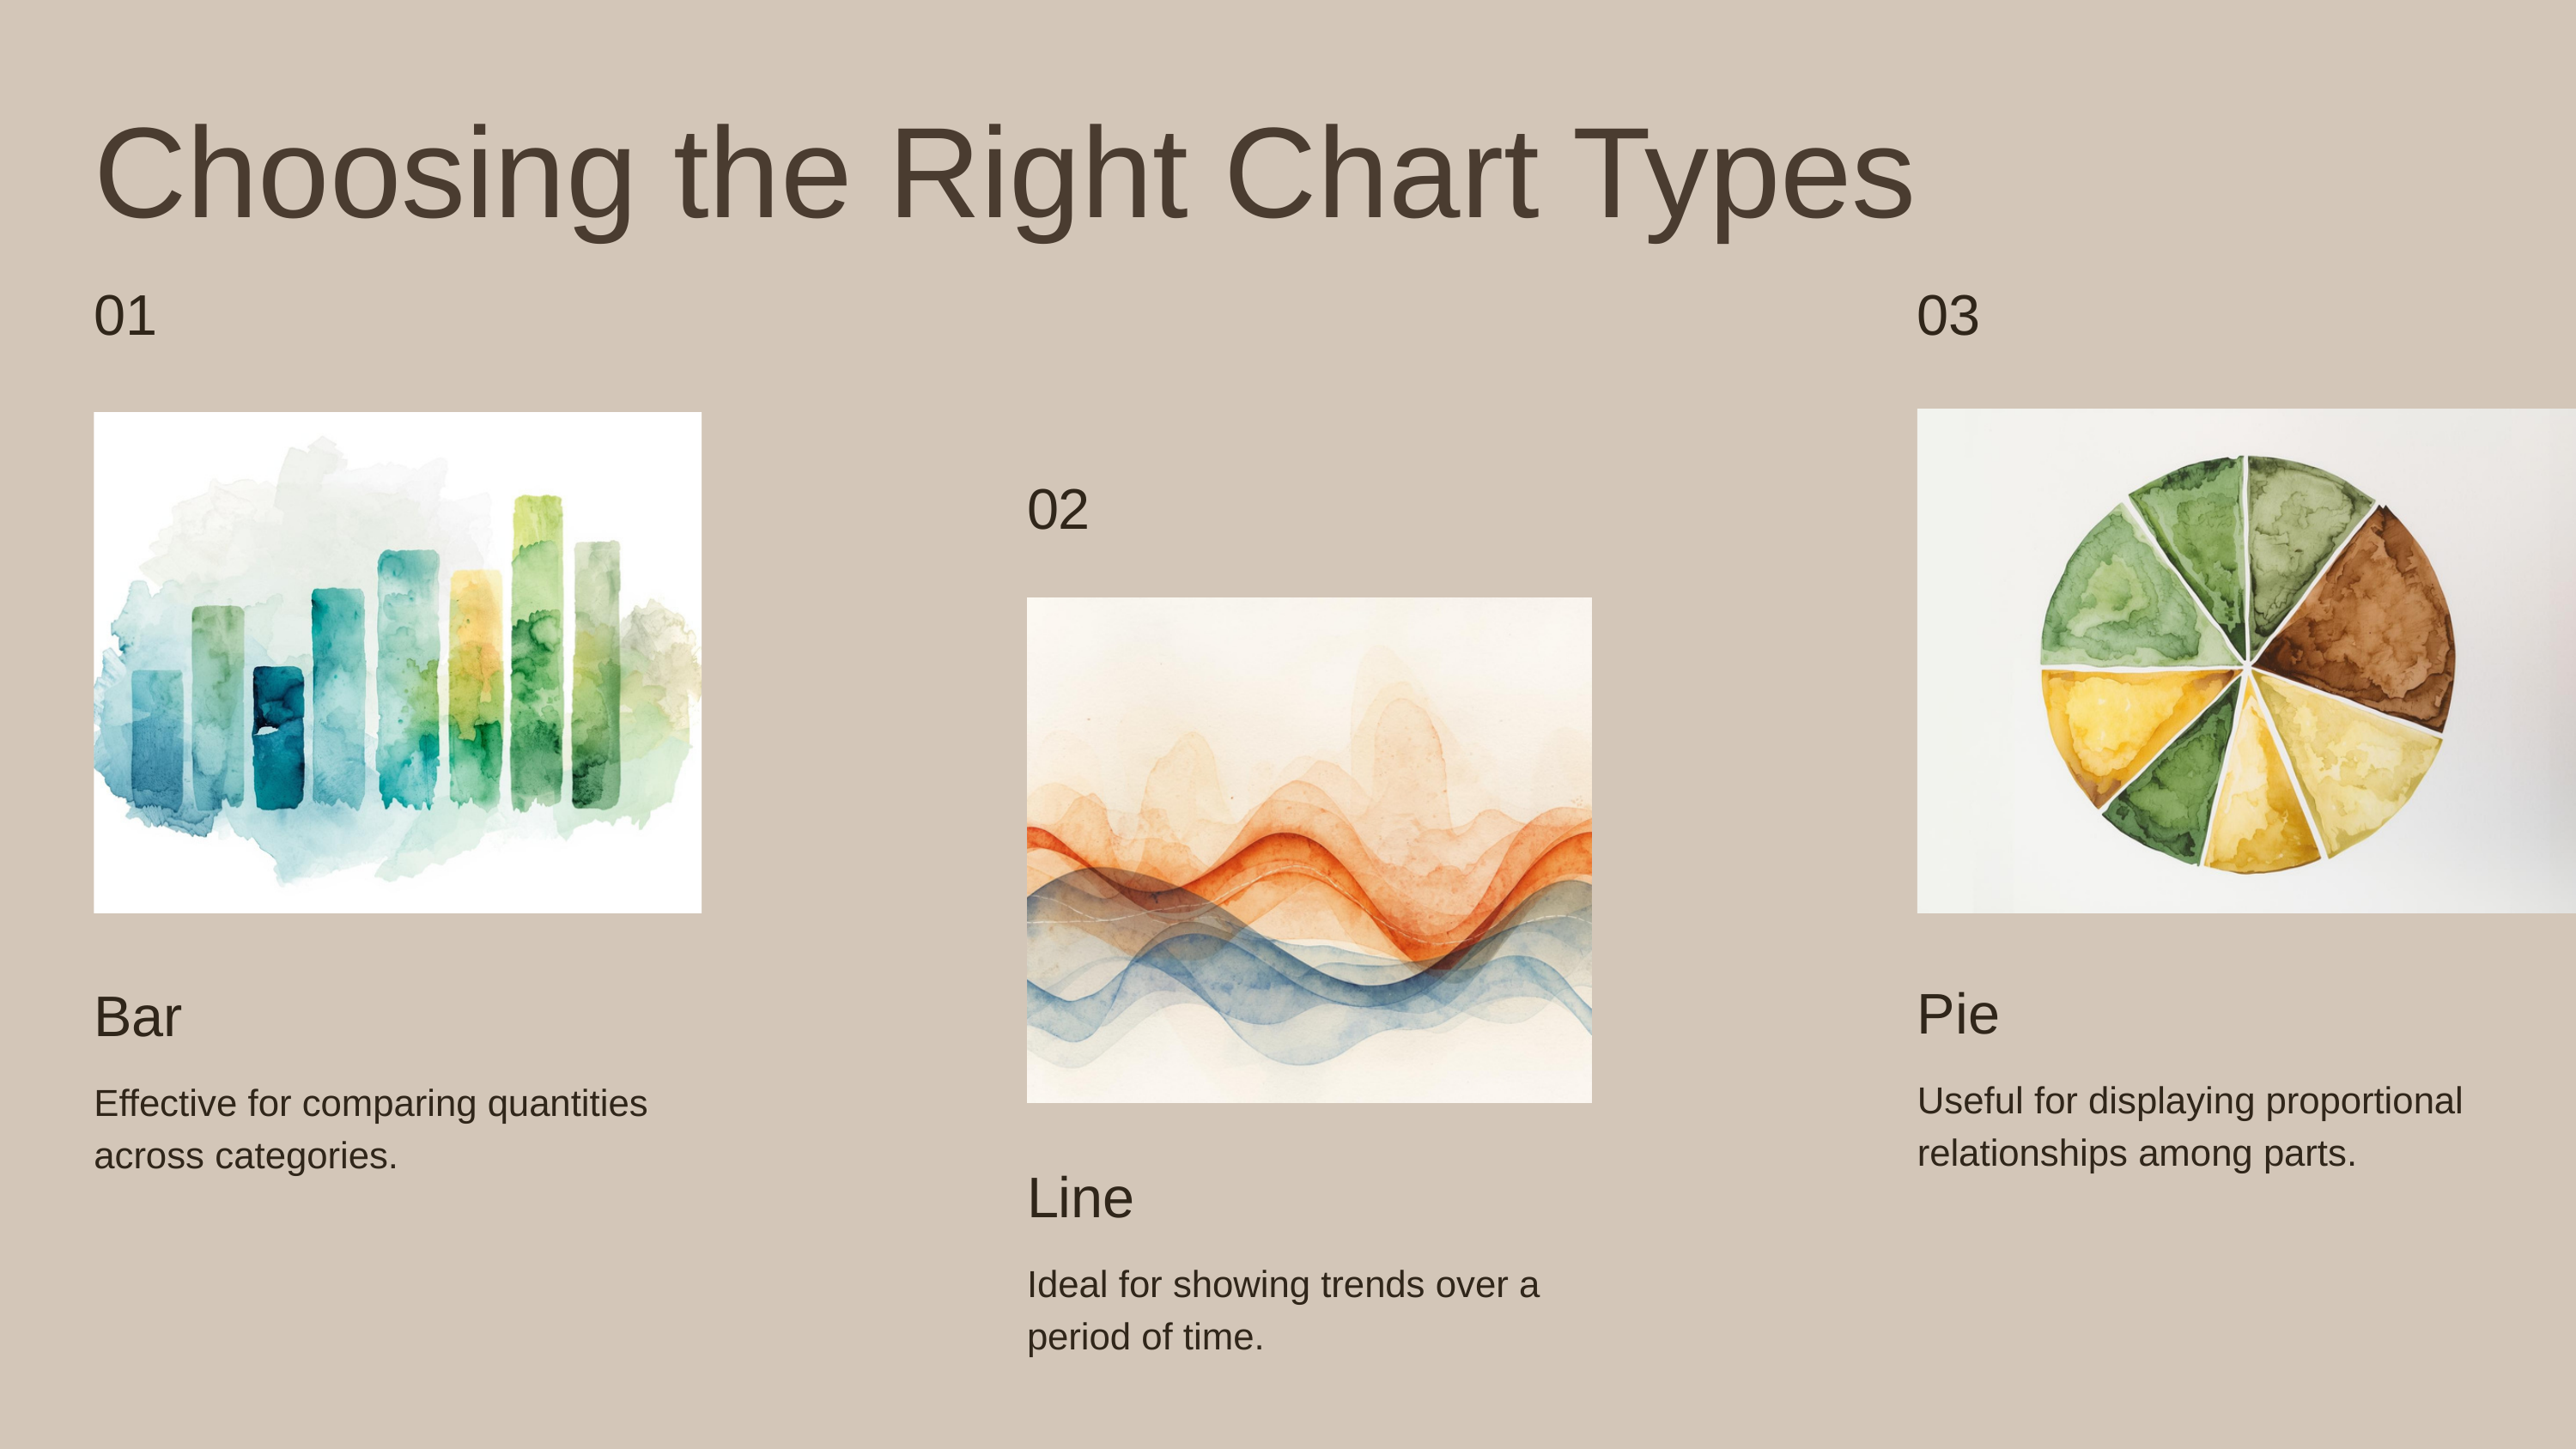

Choosing the Right Chart Types
01
03

02

Pie
Useful for displaying proportional relationships among parts.
Bar
Effective for comparing quantities across categories.
Line
Ideal for showing trends over a period of time.